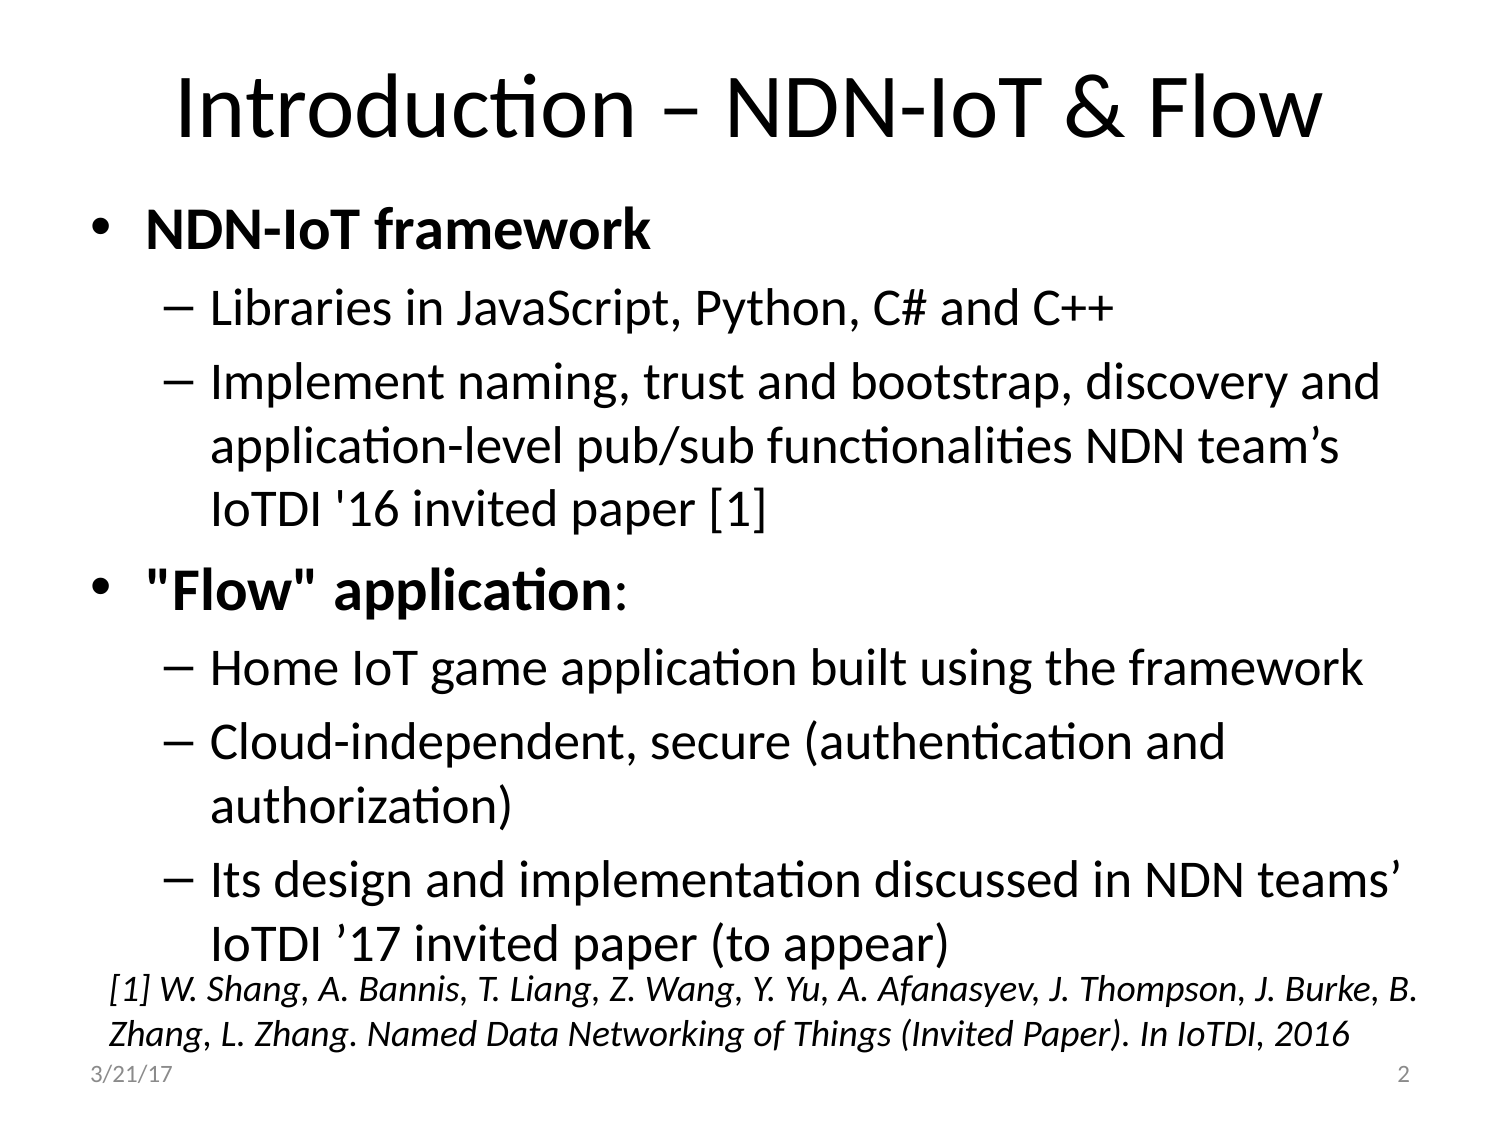

# Introduction – NDN-IoT & Flow
NDN-IoT framework
Libraries in JavaScript, Python, C# and C++
Implement naming, trust and bootstrap, discovery and application-level pub/sub functionalities NDN team’s IoTDI '16 invited paper [1]
"Flow" application:
Home IoT game application built using the framework
Cloud-independent, secure (authentication and authorization)
Its design and implementation discussed in NDN teams’ IoTDI ’17 invited paper (to appear)
[1] W. Shang, A. Bannis, T. Liang, Z. Wang, Y. Yu, A. Afanasyev, J. Thompson, J. Burke, B. Zhang, L. Zhang. Named Data Networking of Things (Invited Paper). In IoTDI, 2016
3/21/17
2